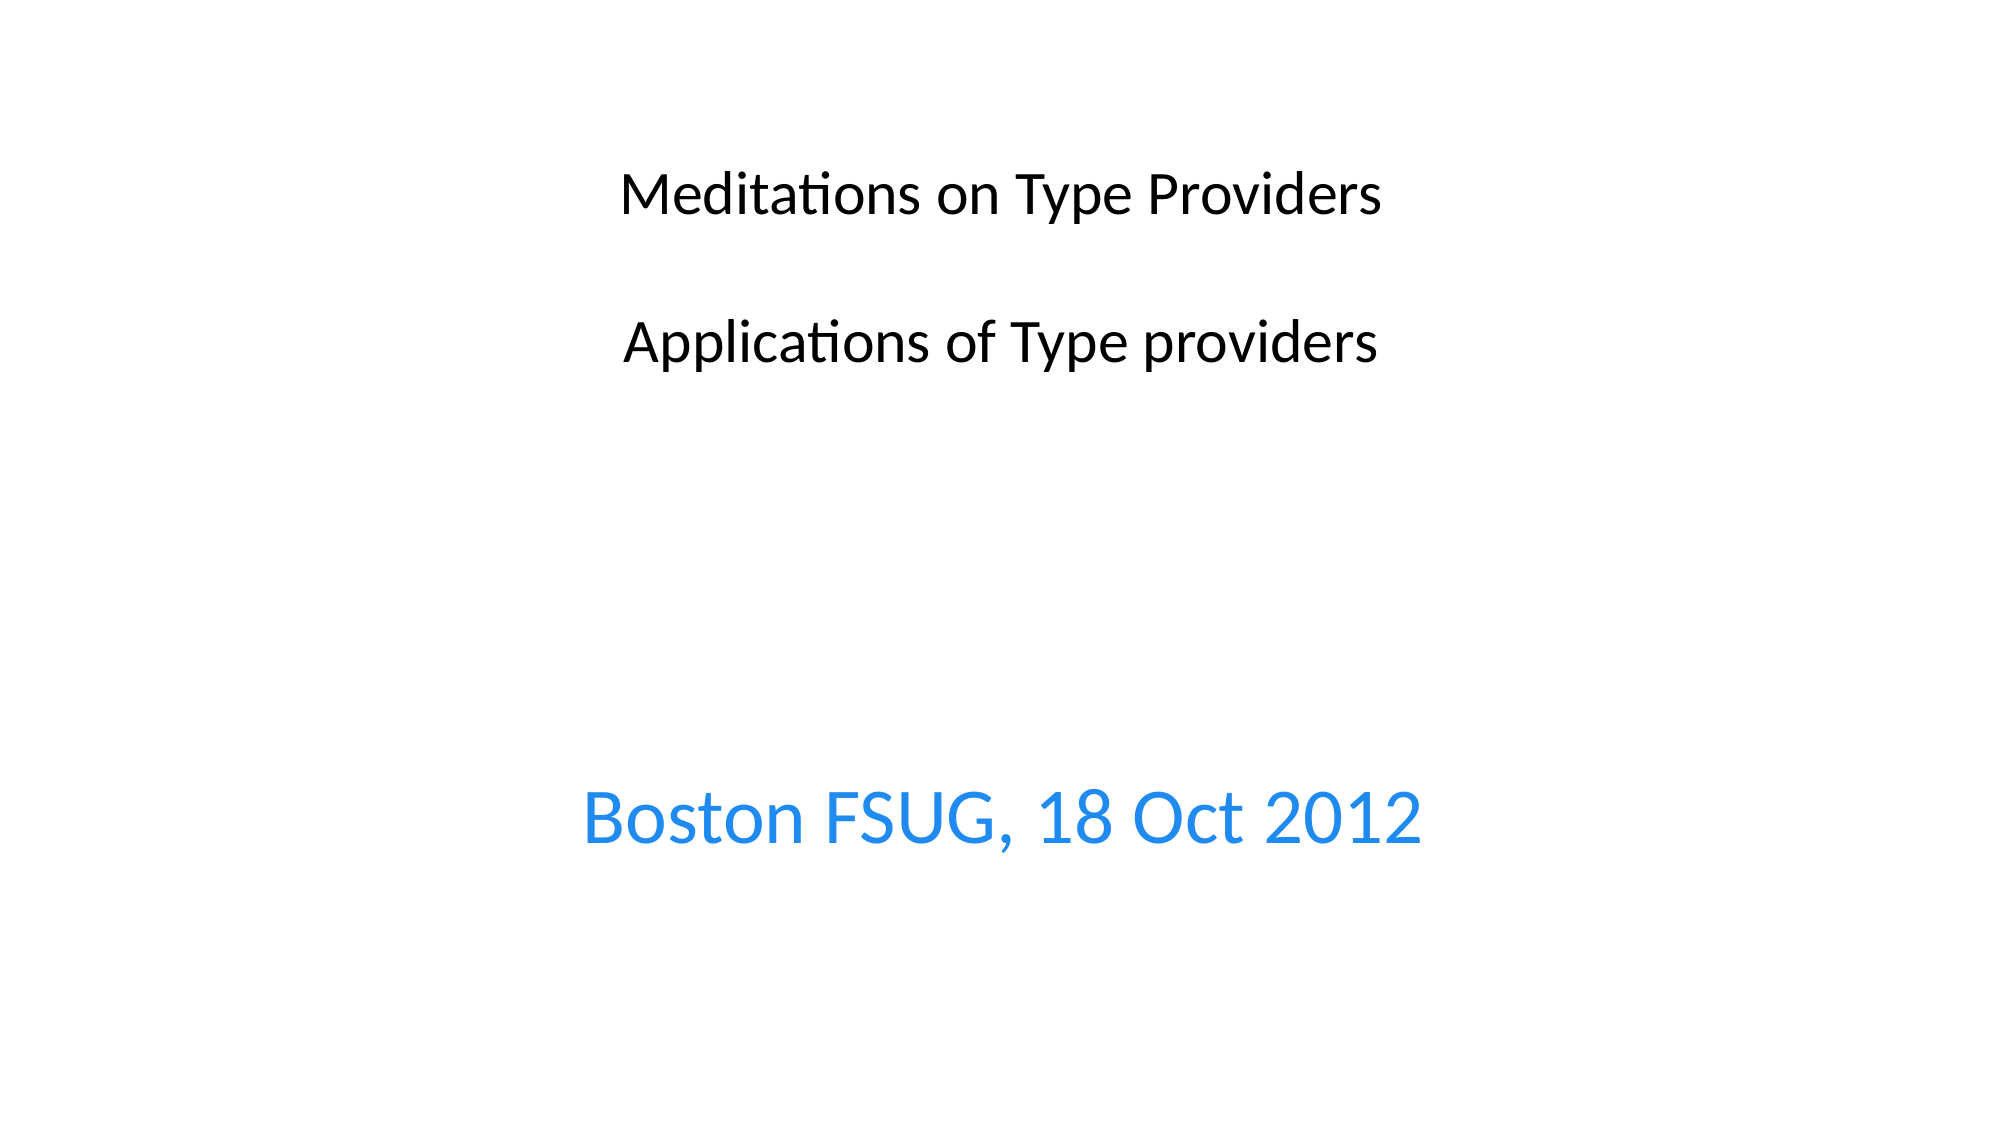

# Meditations on Type Providers Applications of Type providers
Boston FSUG, 18 Oct 2012